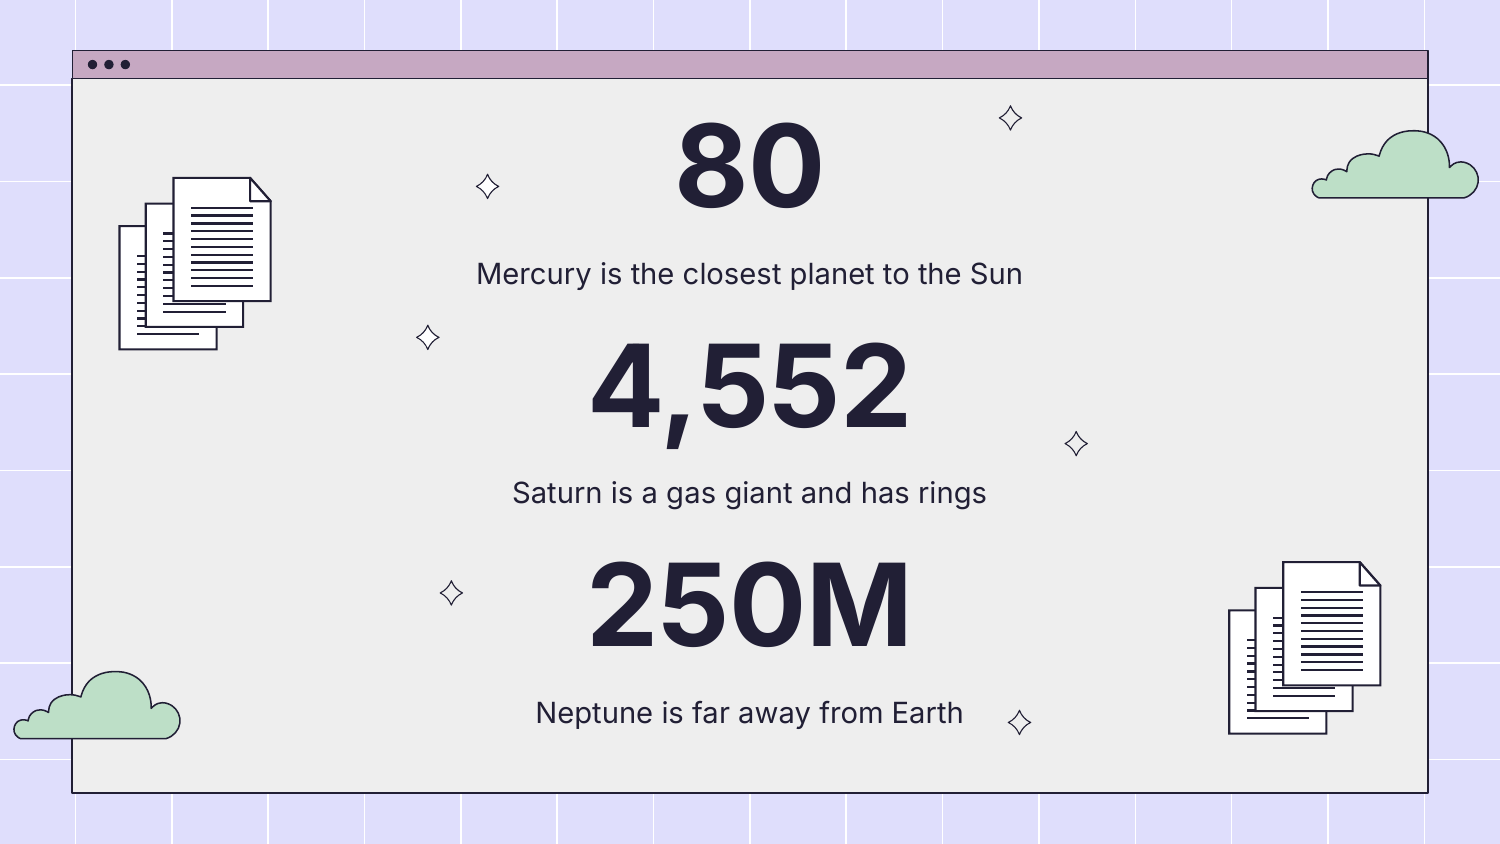

# 80

Mercury is the closest planet to the Sun

4,552

Saturn is a gas giant and has rings
250M

Neptune is far away from Earth